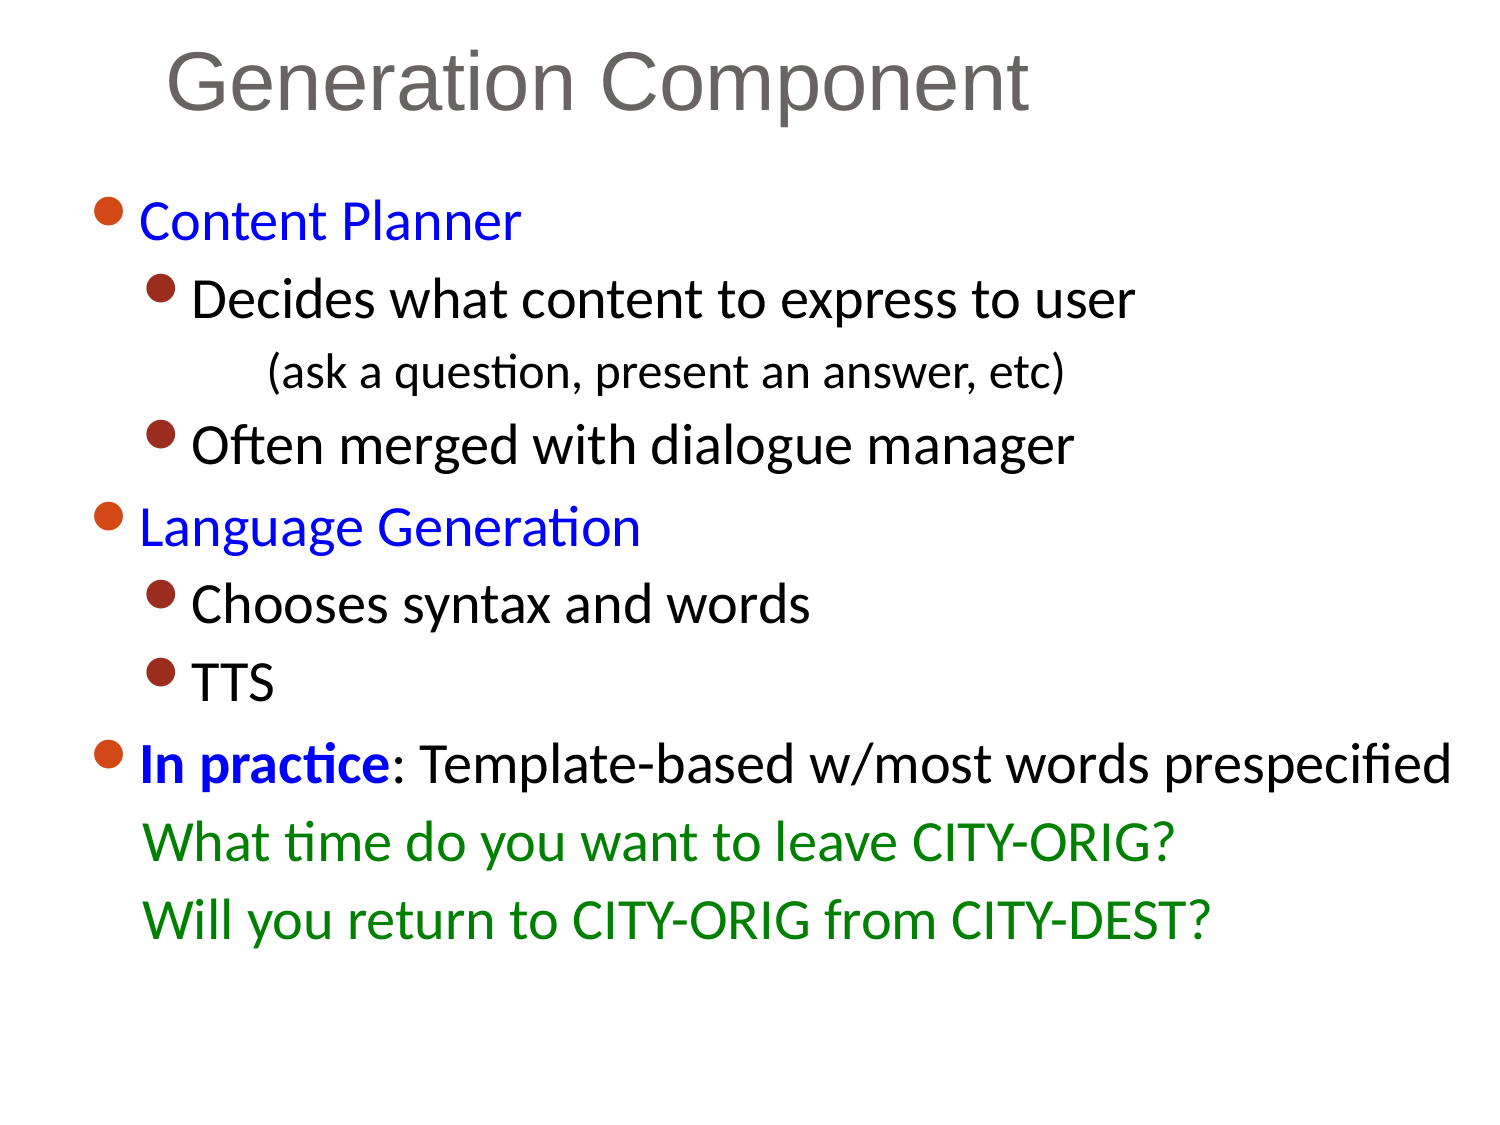

# Generation Component
Content Planner
Decides what content to express to user
       (ask a question, present an answer, etc)
Often merged with dialogue manager
Language Generation
Chooses syntax and words
TTS
In practice: Template-based w/most words prespecified
What time do you want to leave CITY-ORIG?
Will you return to CITY-ORIG from CITY-DEST?